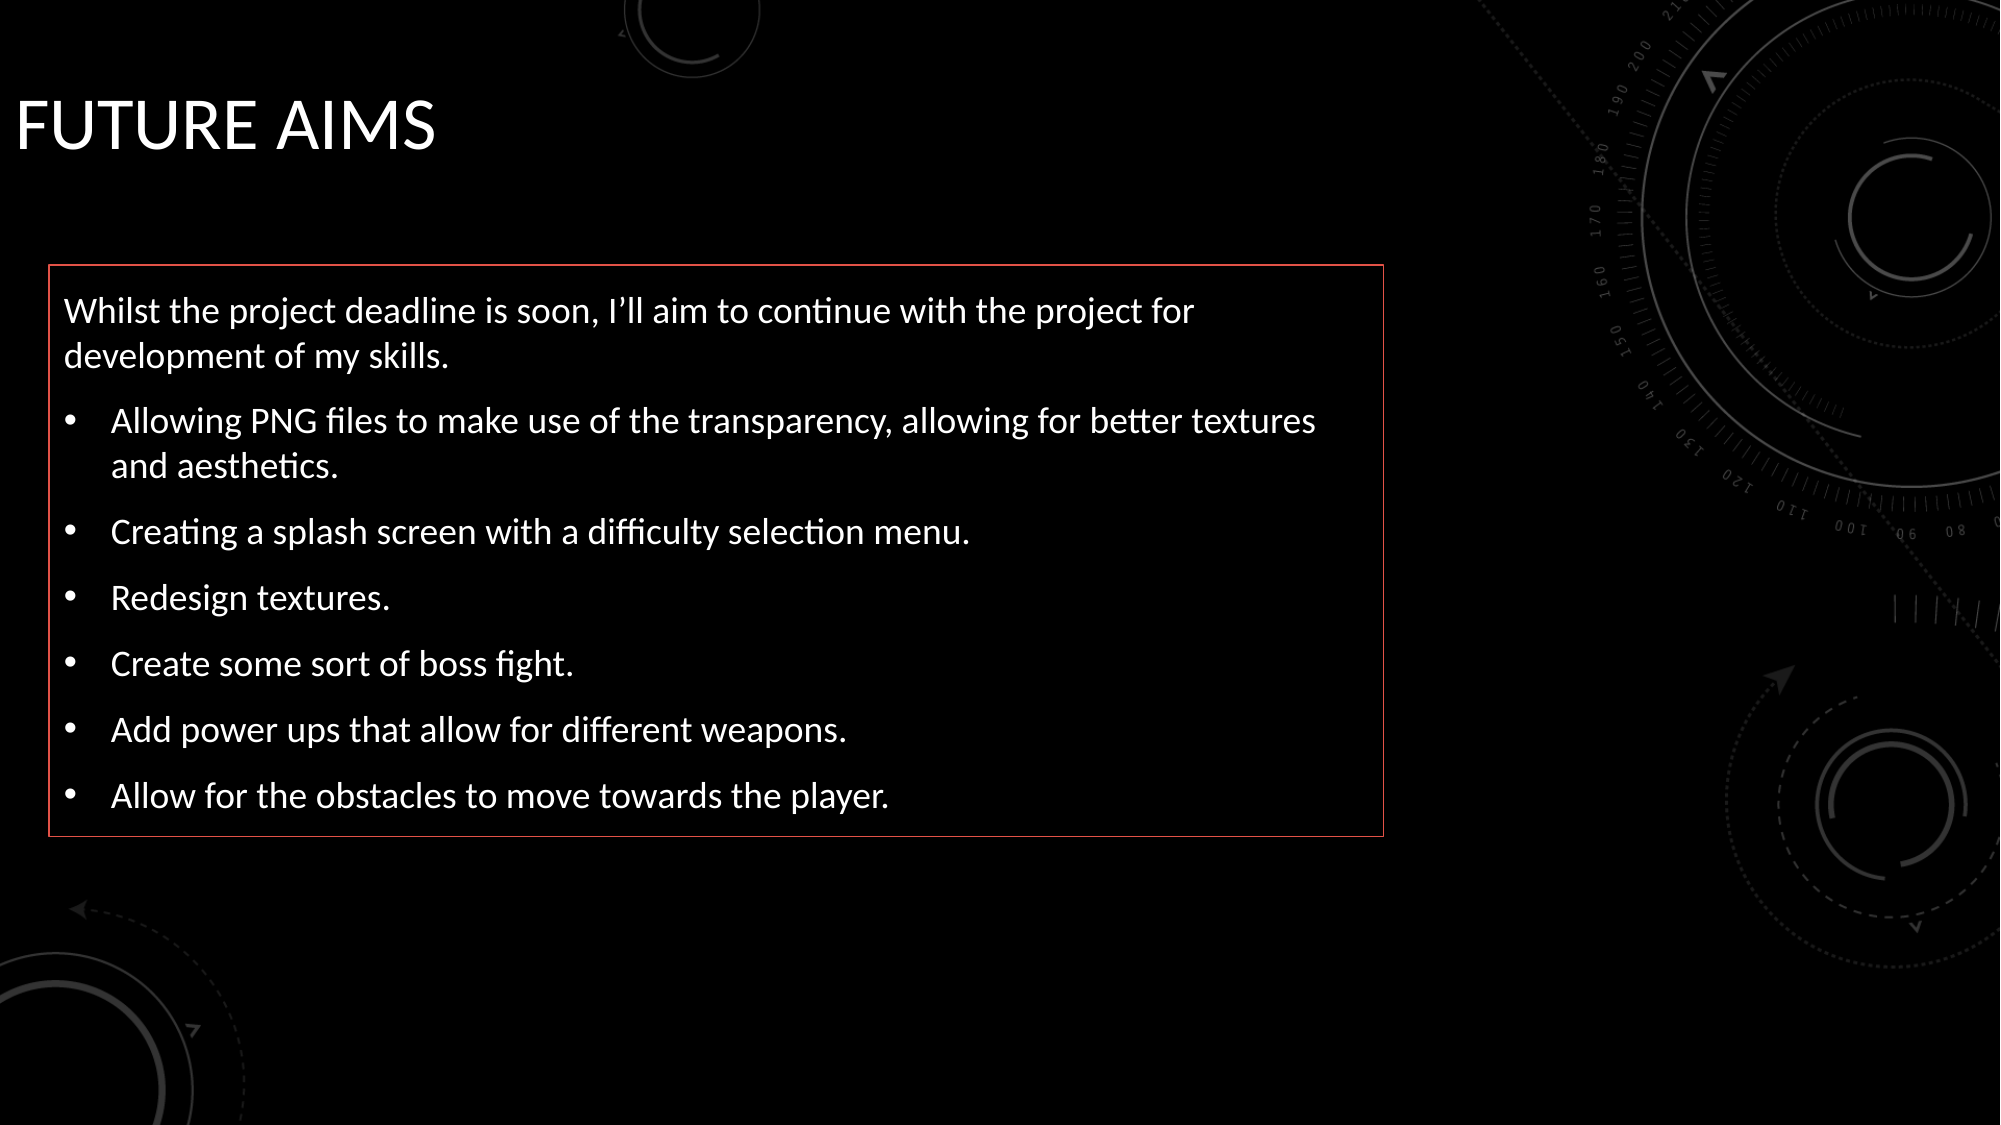

# Future aims
Whilst the project deadline is soon, I’ll aim to continue with the project for development of my skills.
Allowing PNG files to make use of the transparency, allowing for better textures and aesthetics.
Creating a splash screen with a difficulty selection menu.
Redesign textures.
Create some sort of boss fight.
Add power ups that allow for different weapons.
Allow for the obstacles to move towards the player.